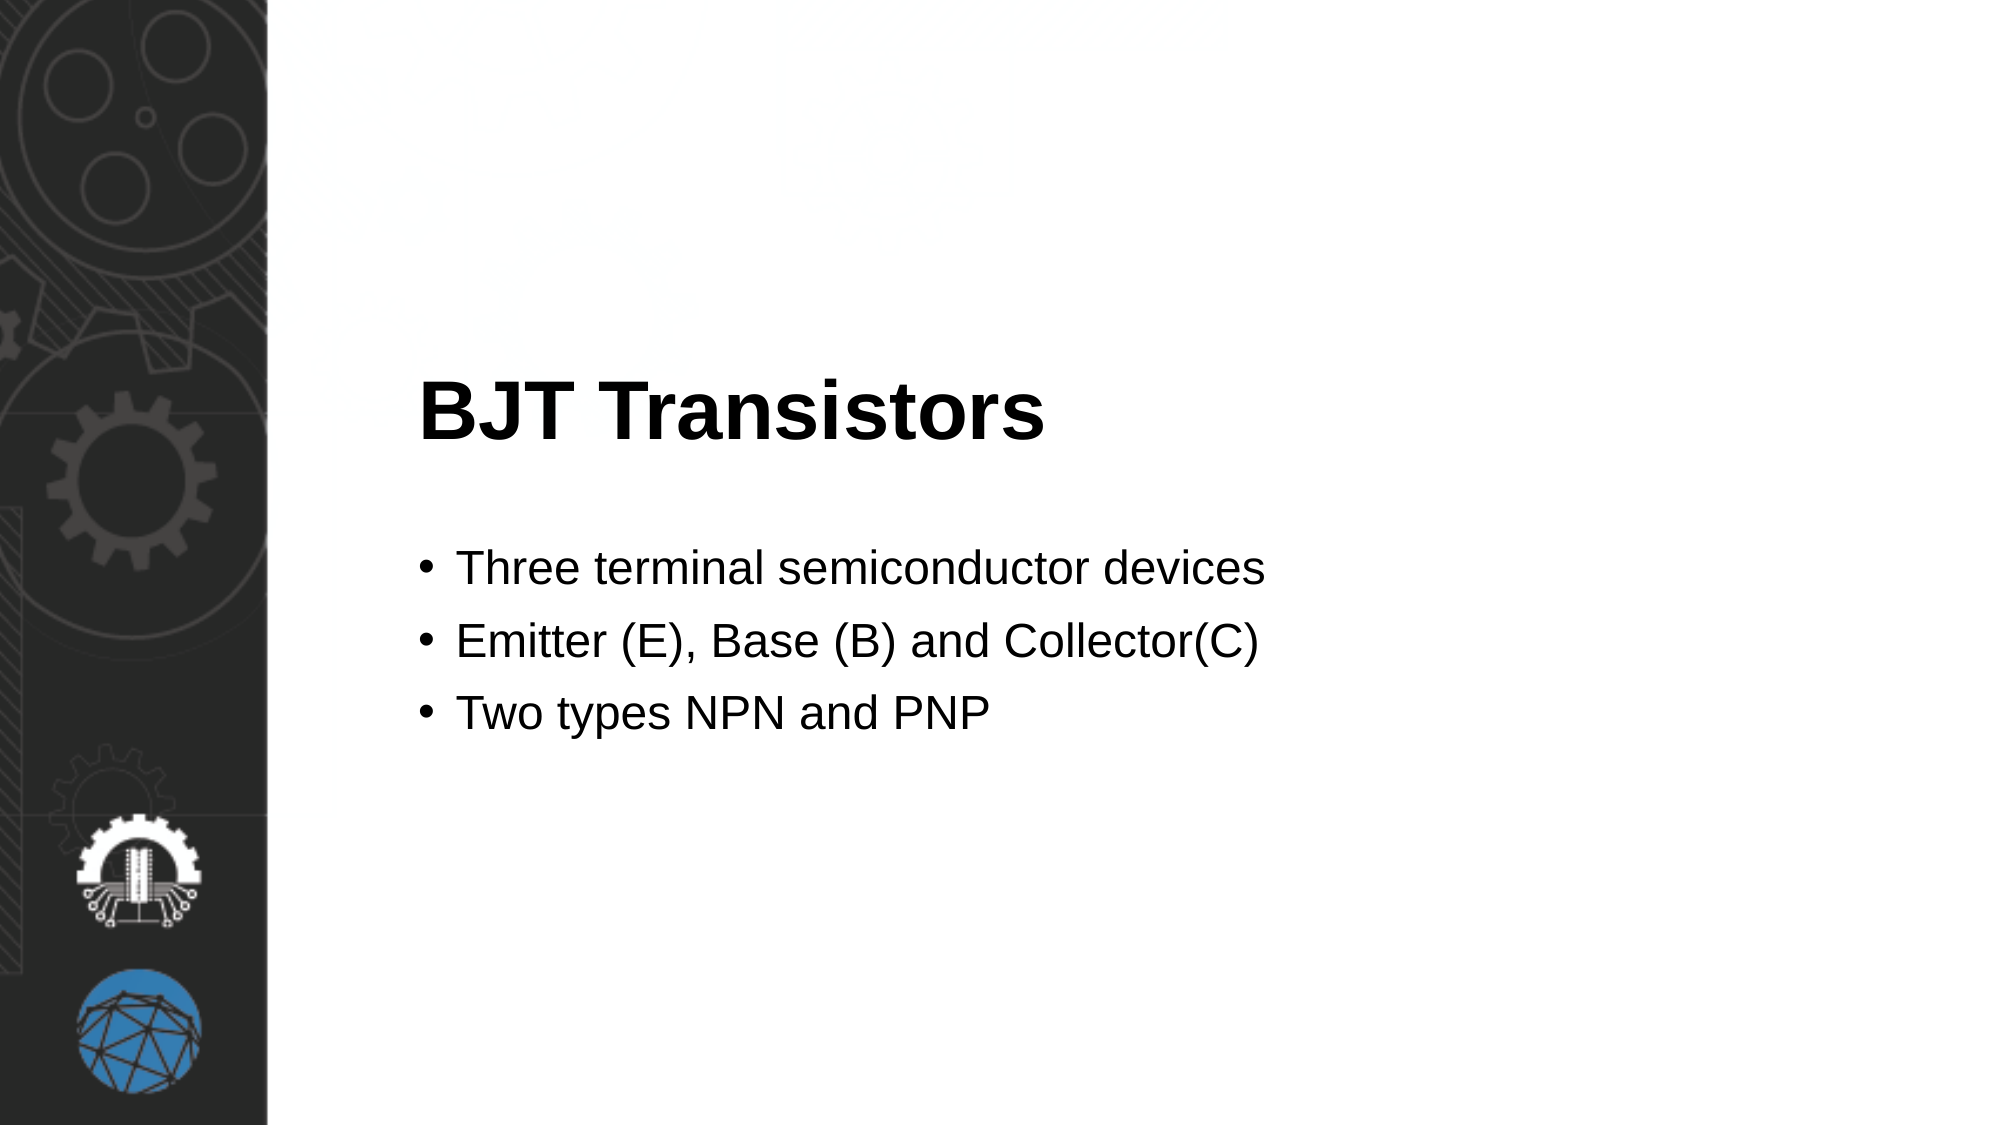

# BJT Transistors
Three terminal semiconductor devices
Emitter (E), Base (B) and Collector(C)
Two types NPN and PNP